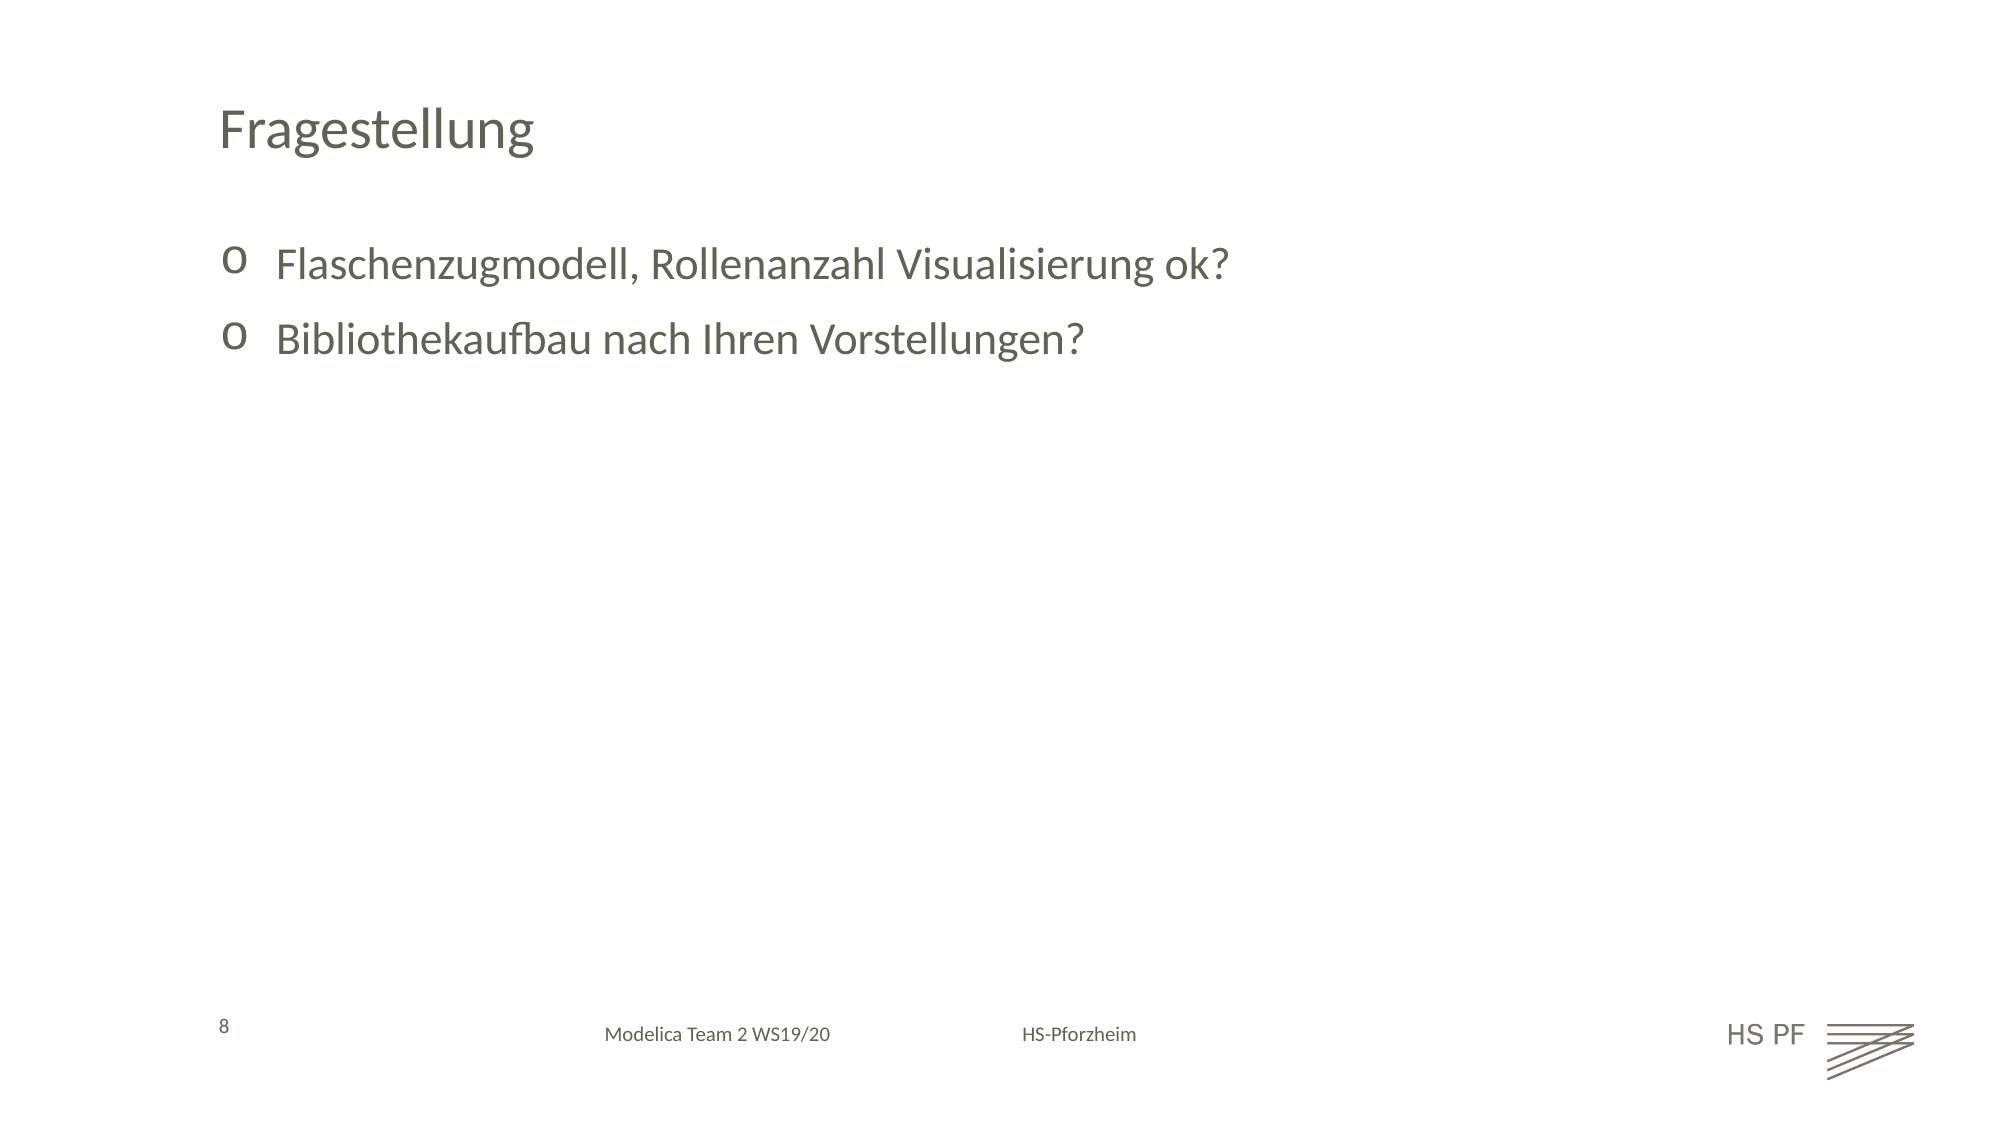

# Fragestellung
Flaschenzugmodell, Rollenanzahl Visualisierung ok?
Bibliothekaufbau nach Ihren Vorstellungen?